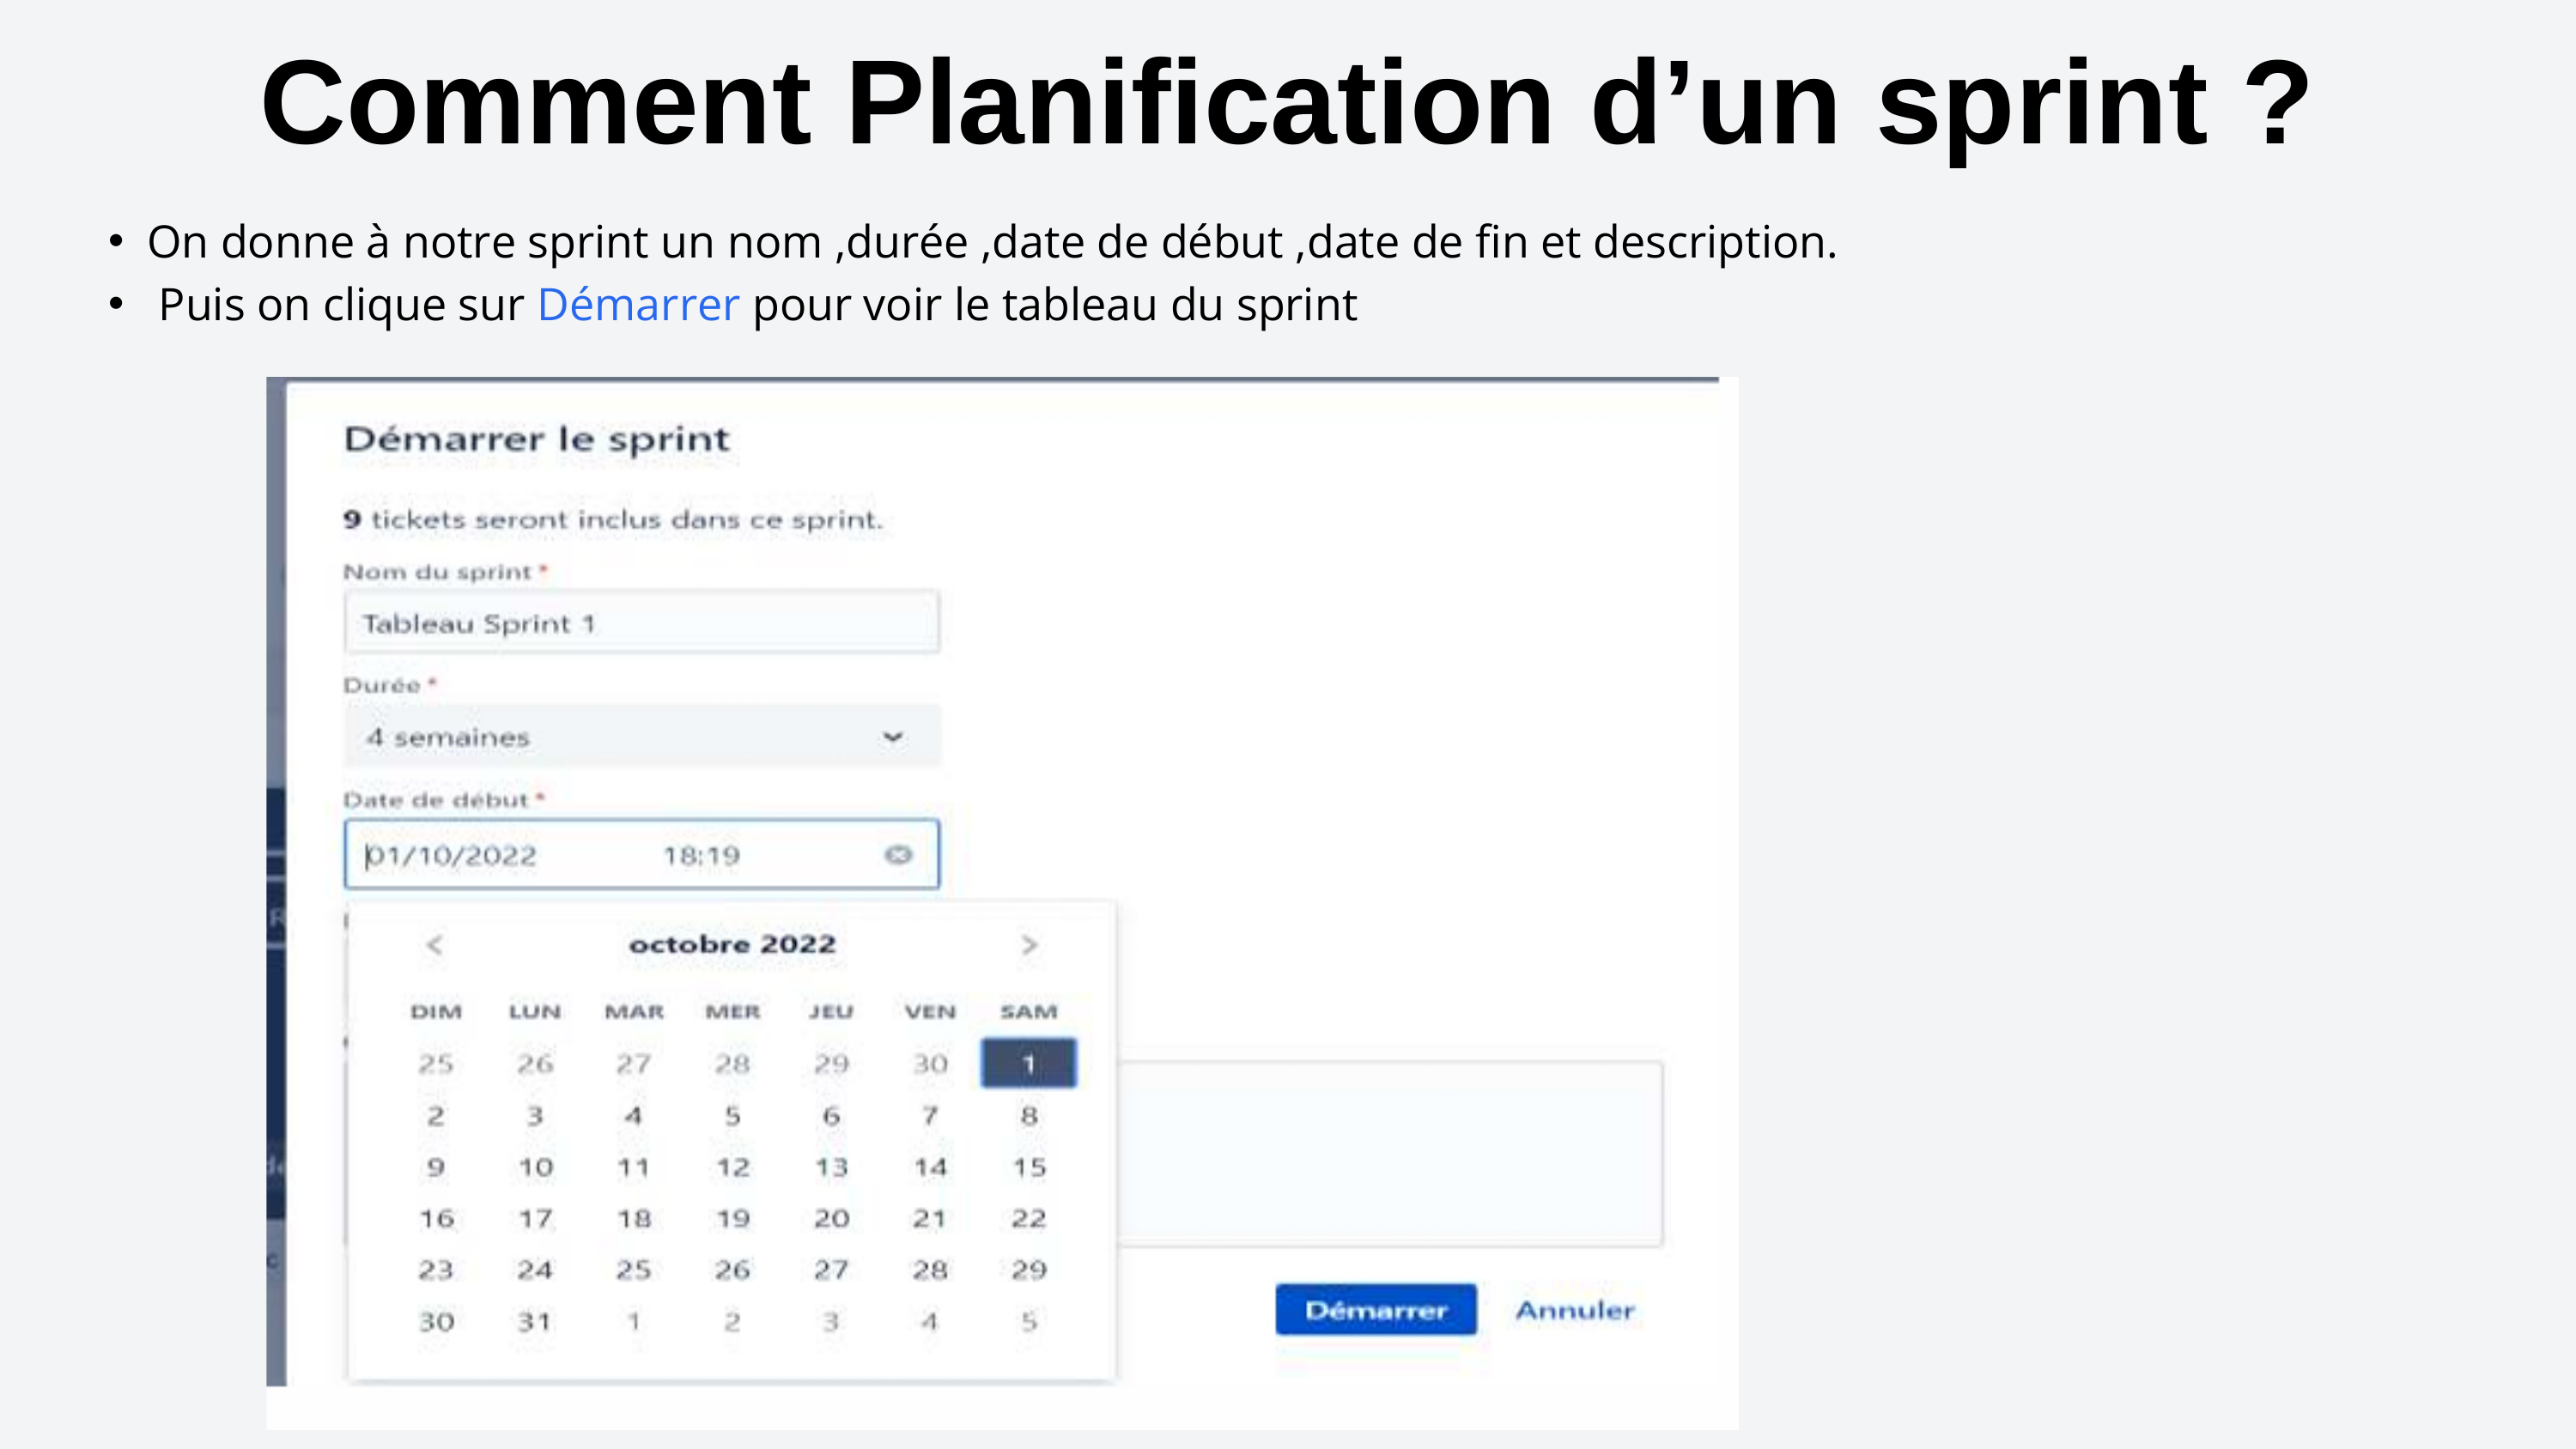

Comment Planification d’un sprint ?
On donne à notre sprint un nom ,durée ,date de début ,date de fin et description.
 Puis on clique sur Démarrer pour voir le tableau du sprint